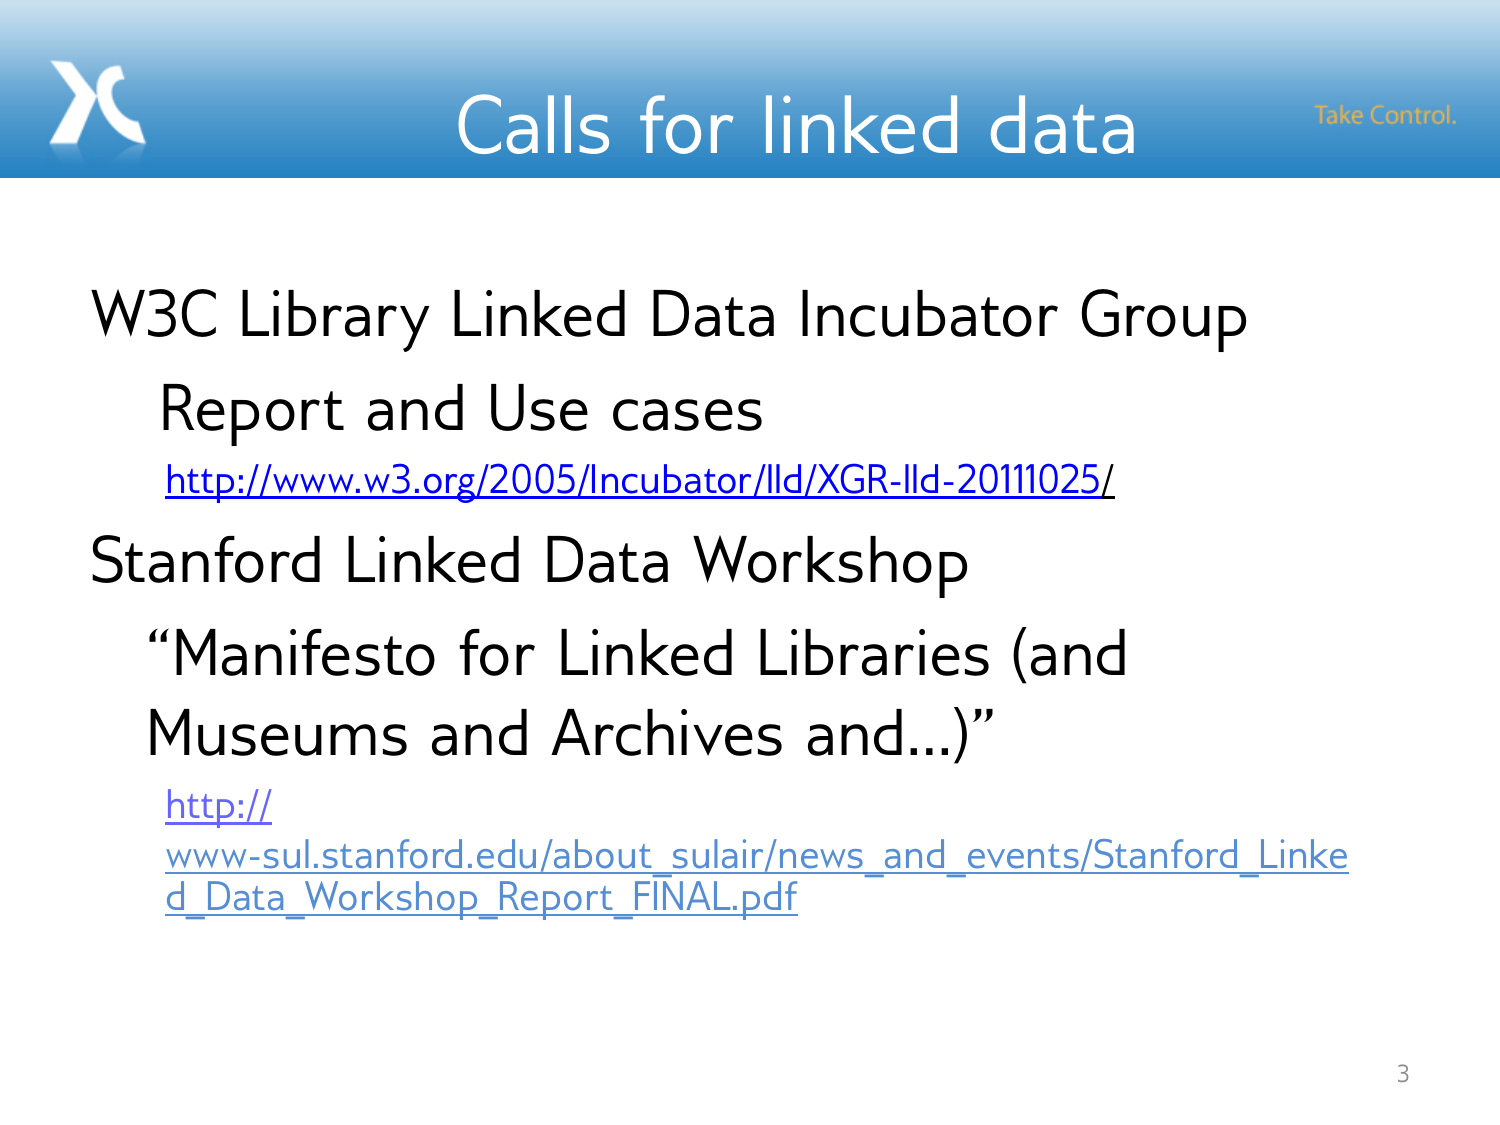

# Calls for linked data
W3C Library Linked Data Incubator Group
   Report and Use cases
http://www.w3.org/2005/Incubator/lld/XGR-lld-20111025/
Stanford Linked Data Workshop
	“Manifesto for Linked Libraries (and Museums and Archives and…)”
http://www-sul.stanford.edu/about_sulair/news_and_events/Stanford_Linked_Data_Workshop_Report_FINAL.pdf
3